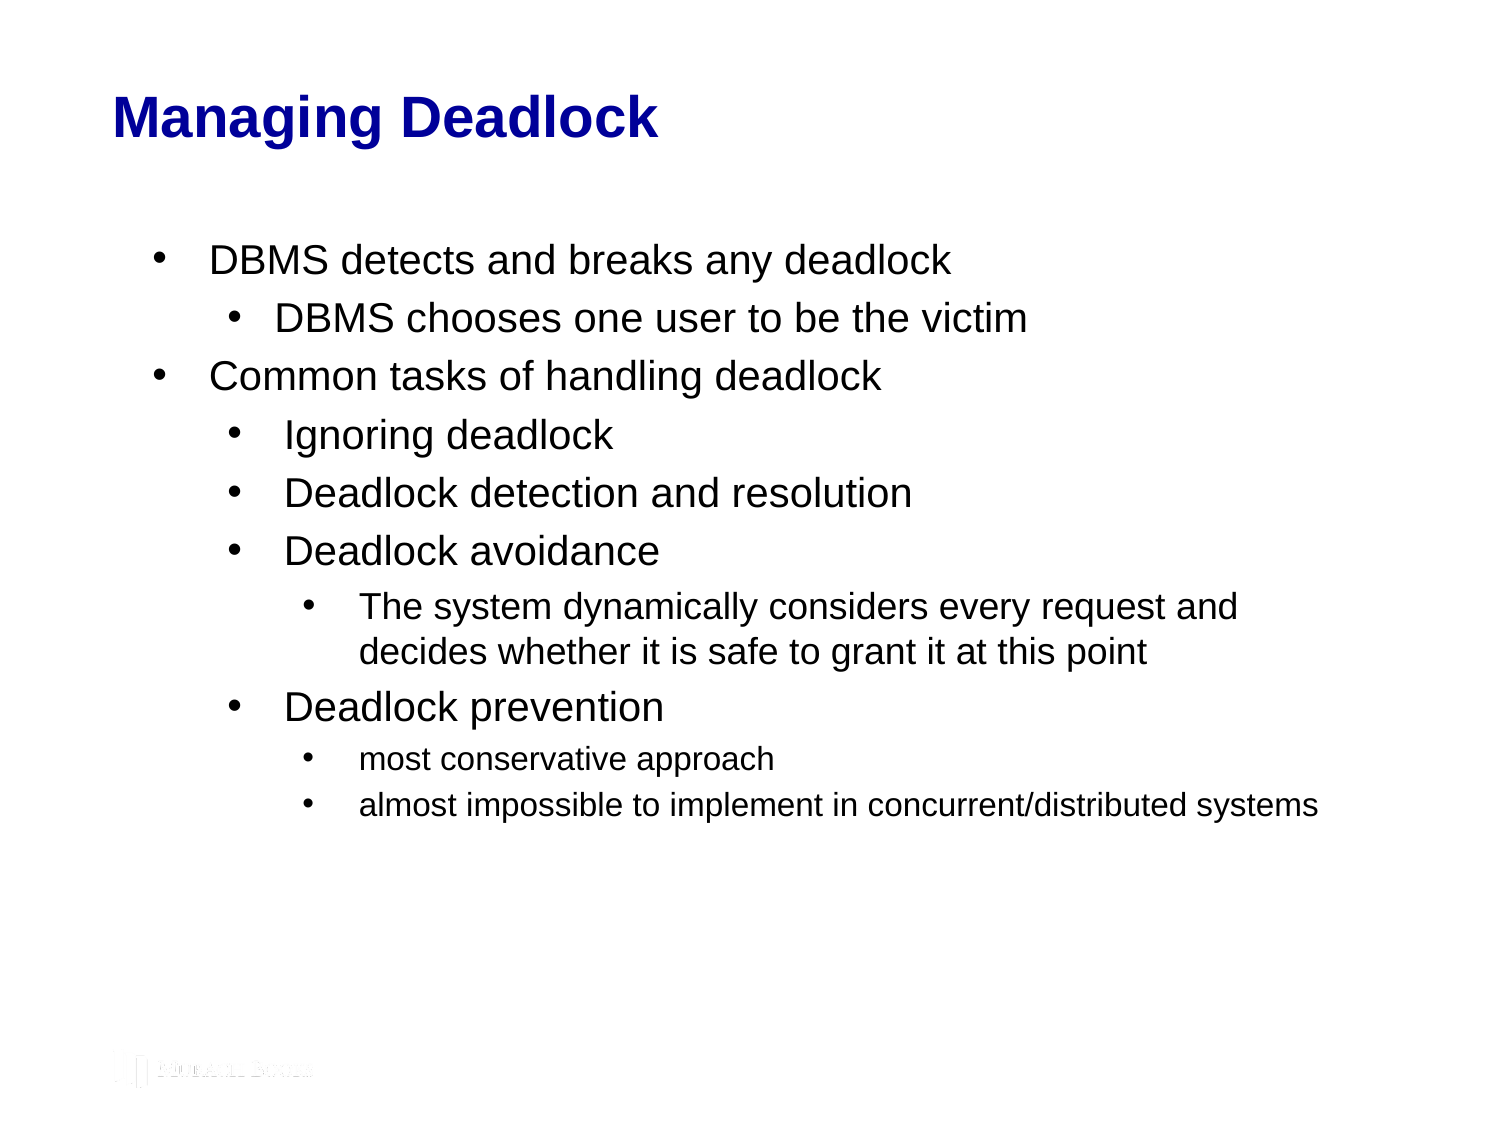

# Managing Deadlock
DBMS detects and breaks any deadlock
DBMS chooses one user to be the victim
Common tasks of handling deadlock
Ignoring deadlock
Deadlock detection and resolution
Deadlock avoidance
The system dynamically considers every request and decides whether it is safe to grant it at this point
Deadlock prevention
most conservative approach
almost impossible to implement in concurrent/distributed systems

© 2019, Mike Murach & Associates, Inc.
Murach's C++ Programming

C14, Slide 185